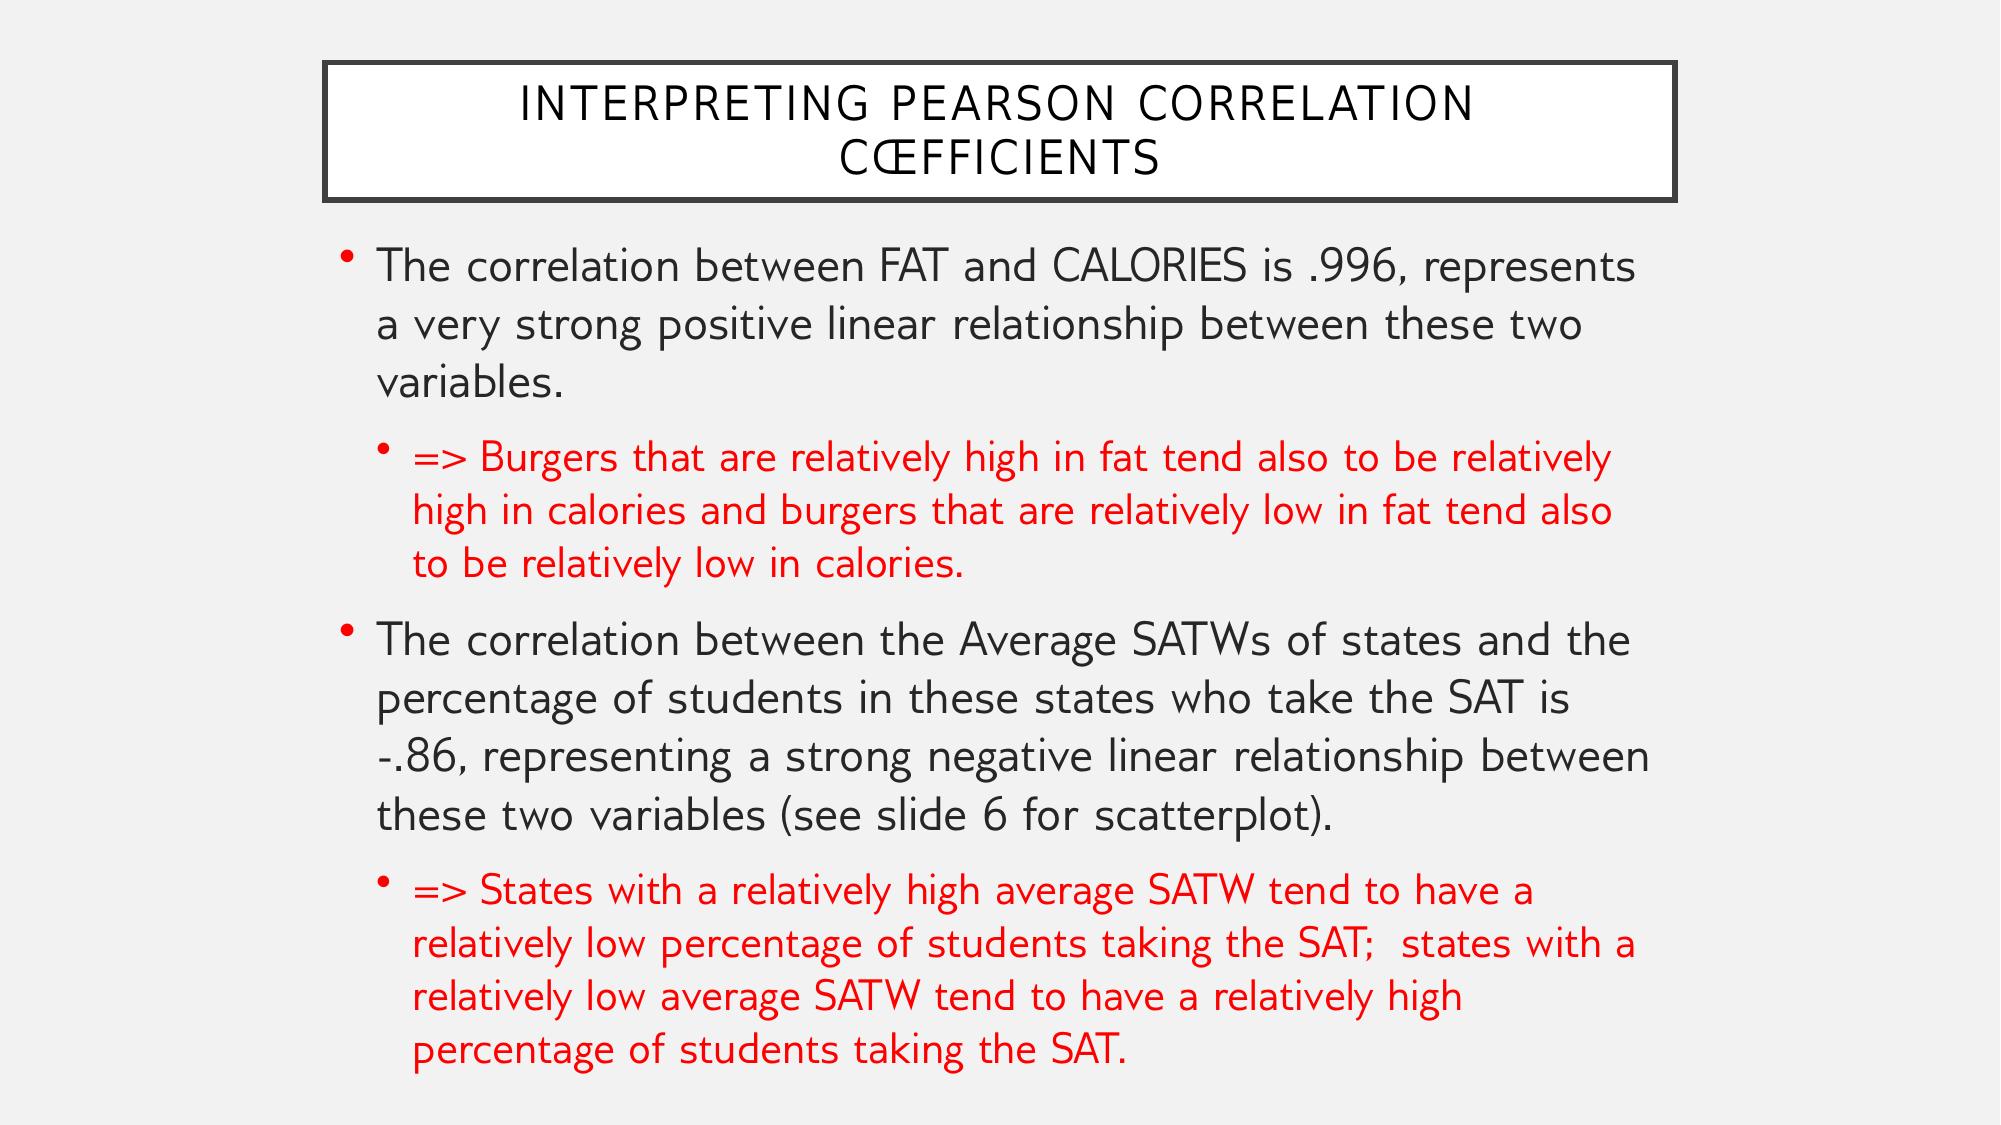

Interpreting Pearson Correlation Coefficients
The correlation between FAT and CALORIES is .996, represents a very strong positive linear relationship between these two variables.
=> Burgers that are relatively high in fat tend also to be relatively high in calories and burgers that are relatively low in fat tend also to be relatively low in calories.
The correlation between the Average SATWs of states and the percentage of students in these states who take the SAT is -.86, representing a strong negative linear relationship between these two variables (see slide 6 for scatterplot).
=> States with a relatively high average SATW tend to have a relatively low percentage of students taking the SAT;  states with a relatively low average SATW tend to have a relatively high percentage of students taking the SAT.